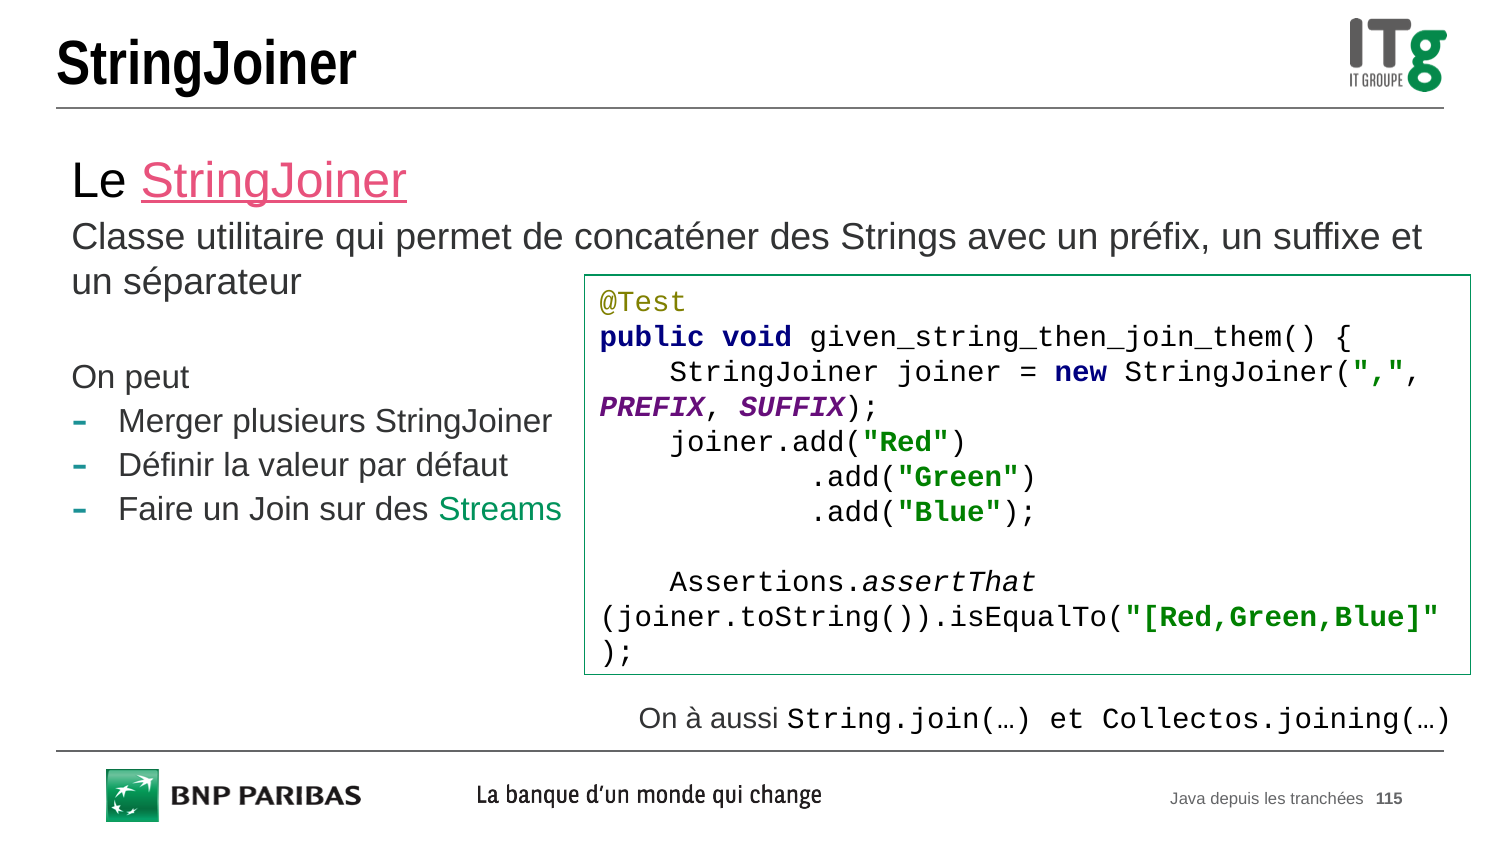

# StringJoiner
Le StringJoiner
Classe utilitaire qui permet de concaténer des Strings avec un préfix, un suffixe et un séparateur

On peut
Merger plusieurs StringJoiner
Définir la valeur par défaut
Faire un Join sur des Streams
@Test
public void given_string_then_join_them() {
    StringJoiner joiner = new StringJoiner(",", PREFIX, SUFFIX);
    joiner.add("Red")
            .add("Green")
            .add("Blue");
    Assertions.assertThat
(joiner.toString()).isEqualTo("[Red,Green,Blue]");
On à aussi String.join(…) et Collectos.joining(…)
Java depuis les tranchées
115